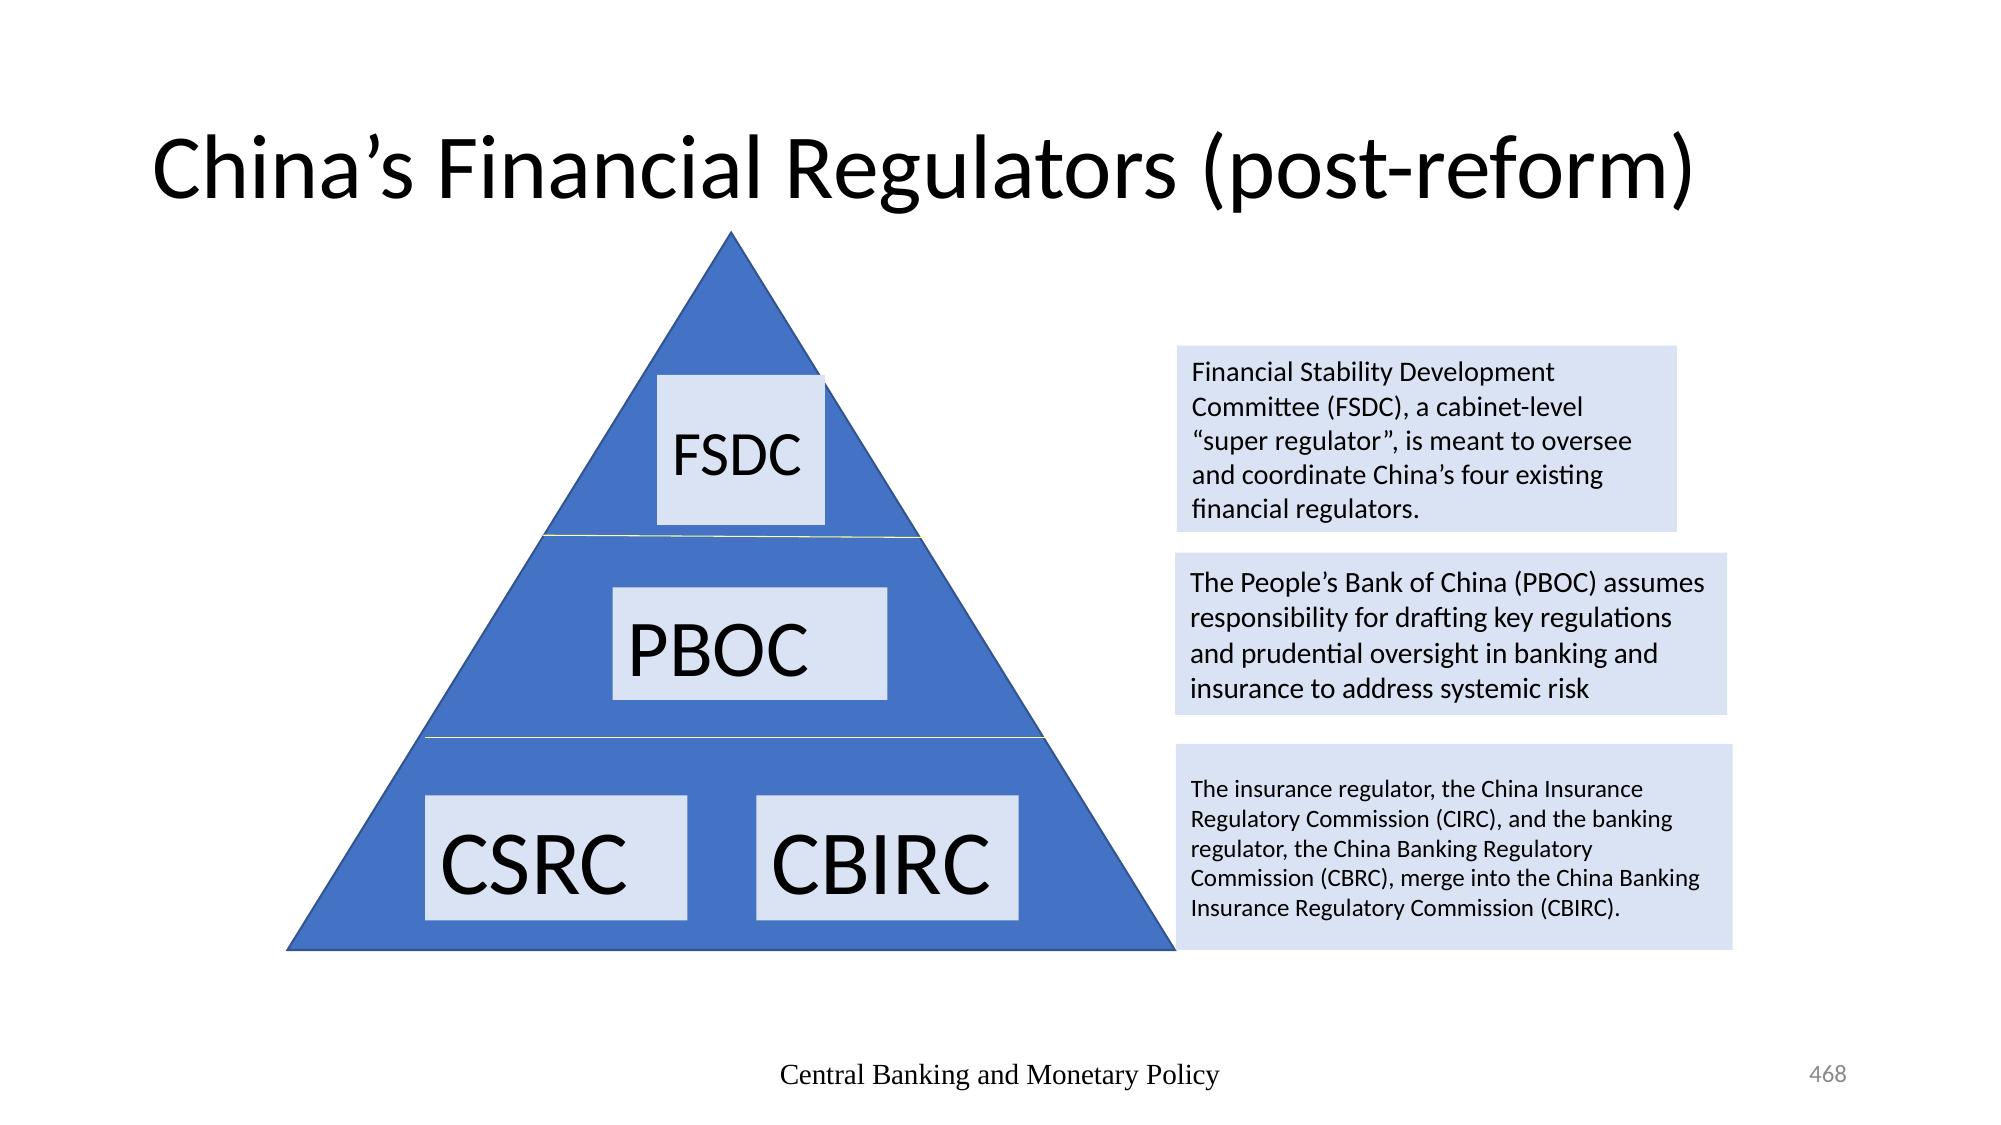

# China’s Financial Regulators (post-reform)

Financial Stability Development Committee (FSDC), a cabinet-level “super regulator”, is meant to oversee and coordinate China’s four existing financial regulators.
FSDC
The People’s Bank of China (PBOC) assumes responsibility for drafting key regulations and prudential oversight in banking and insurance to address systemic risk
PBOC
The insurance regulator, the China Insurance Regulatory Commission (CIRC), and the banking regulator, the China Banking Regulatory Commission (CBRC), merge into the China Banking Insurance Regulatory Commission (CBIRC).
CSRC
CBIRC
468
Central Banking and Monetary Policy